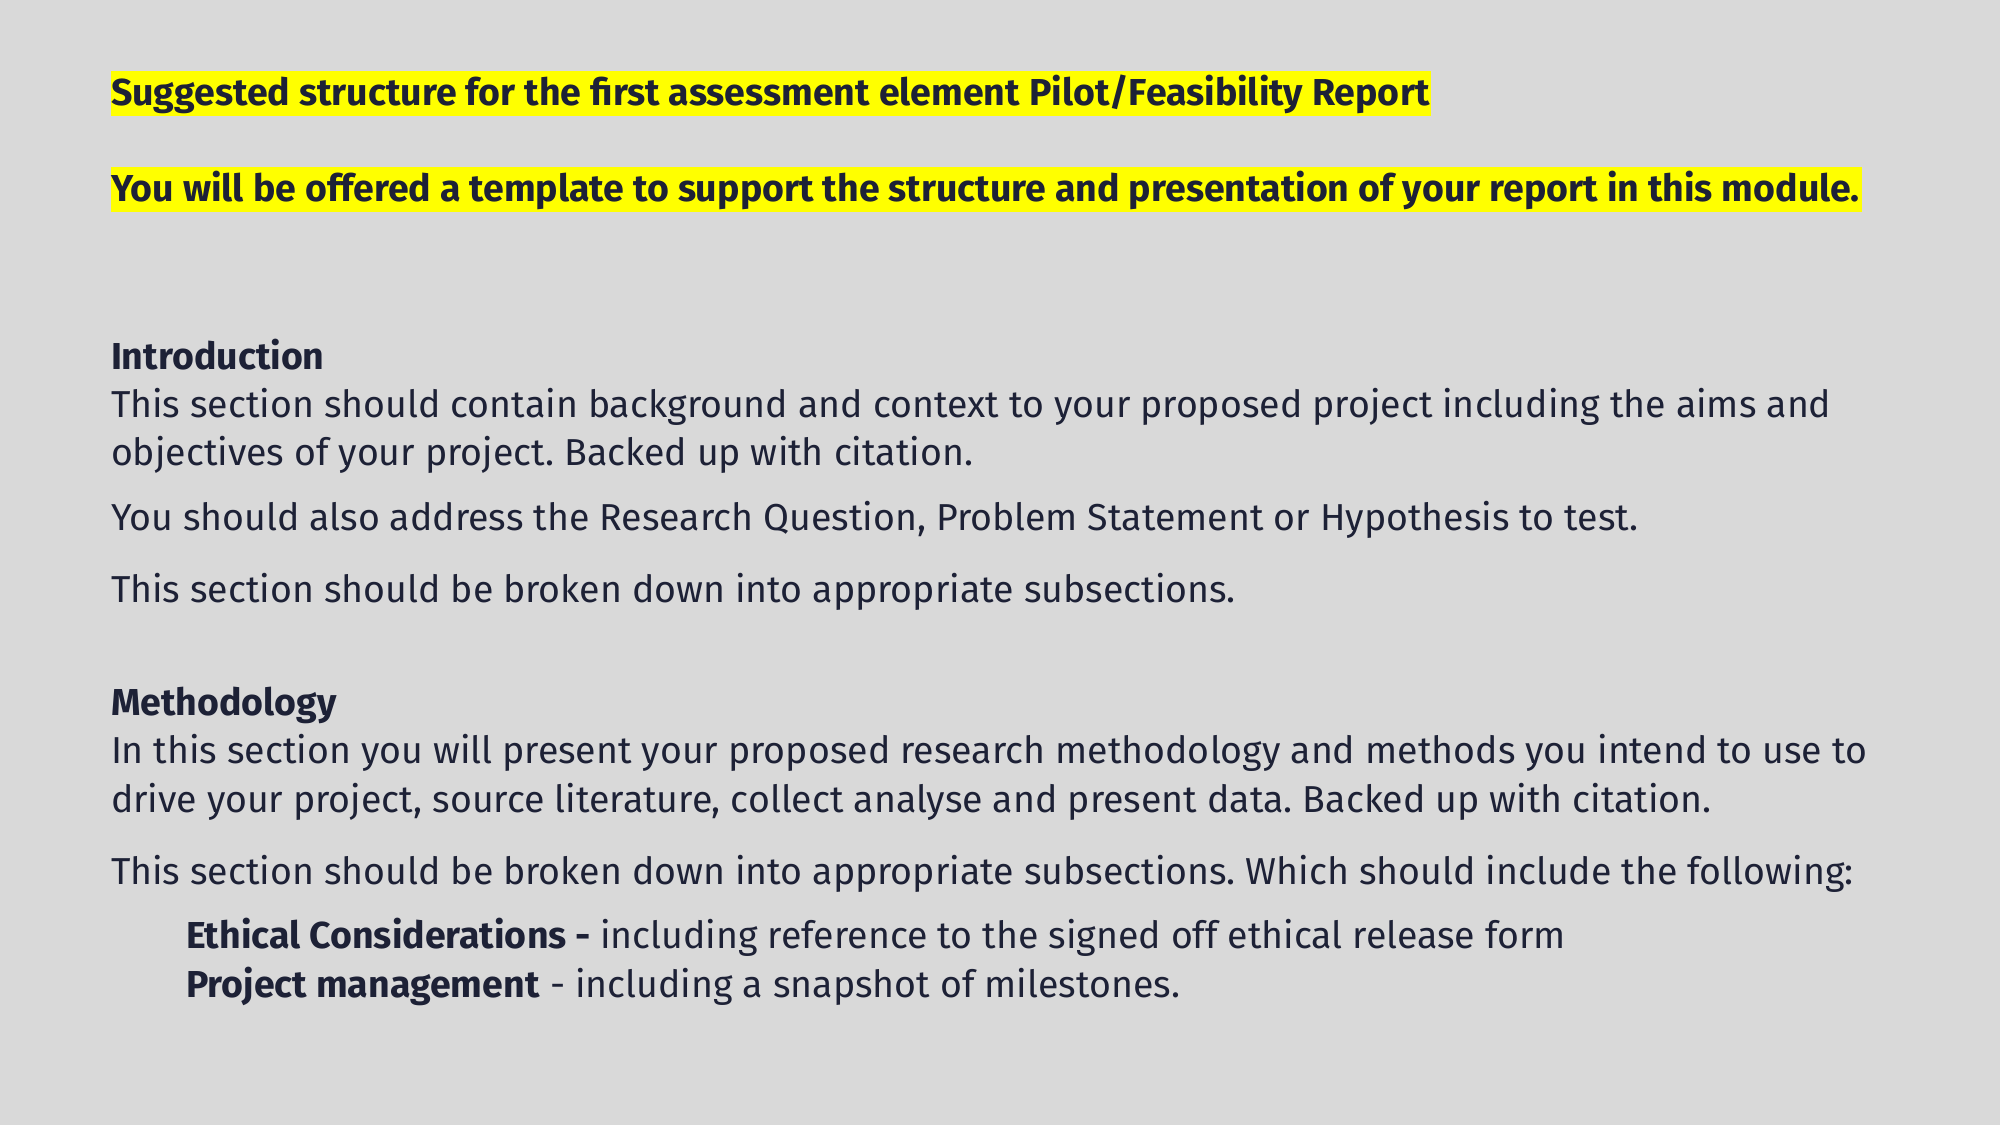

Suggested structure for the first assessment element Pilot/Feasibility Report
You will be offered a template to support the structure and presentation of your report in this module.
Introduction
This section should contain background and context to your proposed project including the aims and objectives of your project. Backed up with citation.
You should also address the Research Question, Problem Statement or Hypothesis to test.
This section should be broken down into appropriate subsections.
Methodology
In this section you will present your proposed research methodology and methods you intend to use to drive your project, source literature, collect analyse and present data. Backed up with citation.
This section should be broken down into appropriate subsections. Which should include the following:
Ethical Considerations - including reference to the signed off ethical release form
Project management - including a snapshot of milestones.